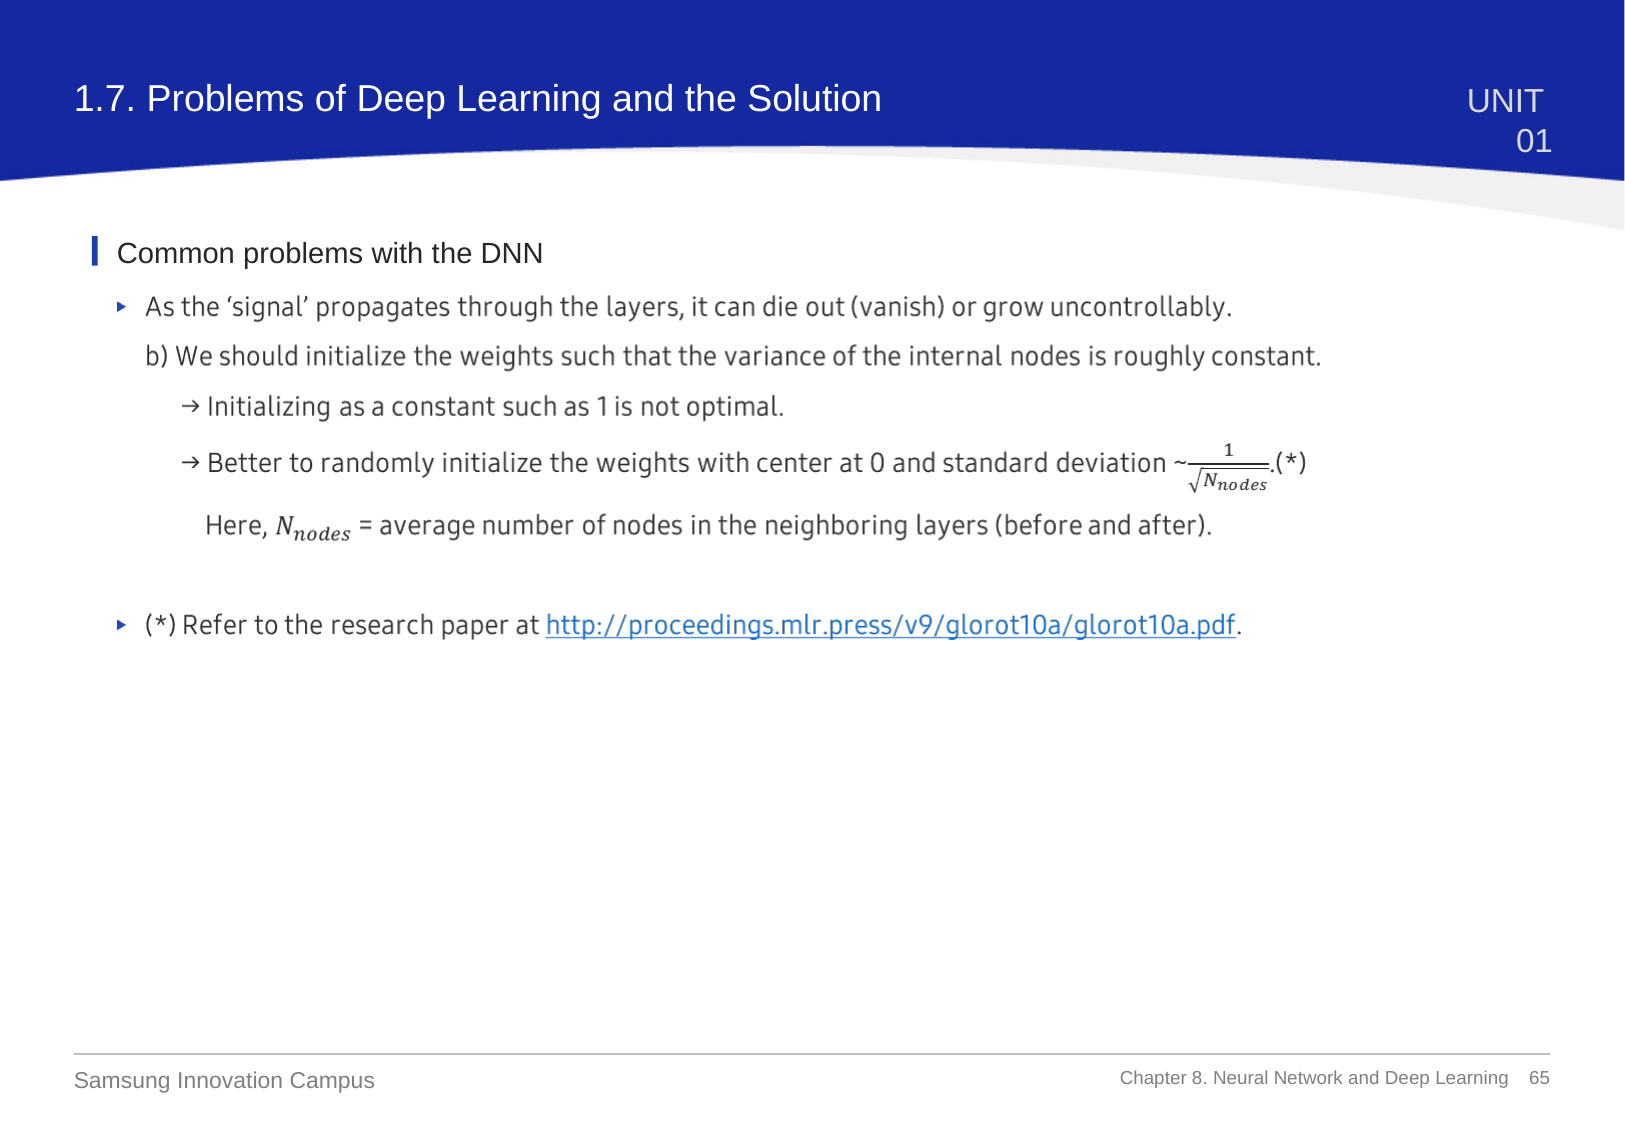

1.7. Problems of Deep Learning and the Solution
UNIT  01
Common problems with the DNN